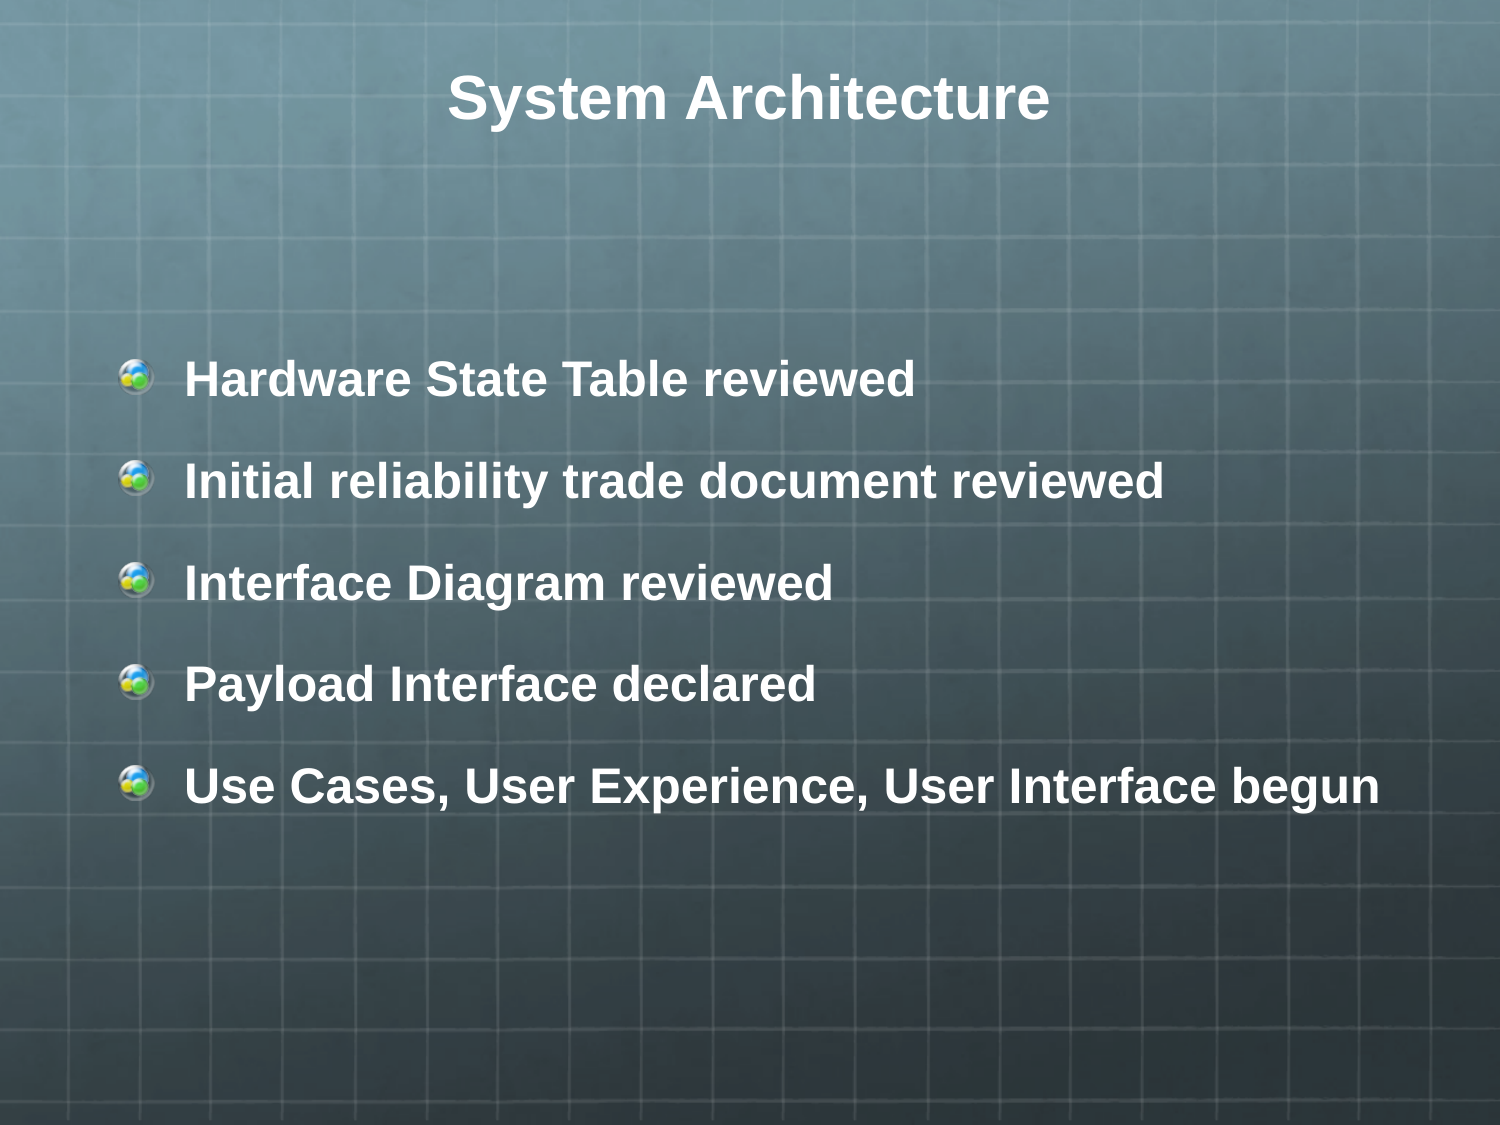

# System Architecture
Hardware State Table reviewed
Initial reliability trade document reviewed
Interface Diagram reviewed
Payload Interface declared
Use Cases, User Experience, User Interface begun